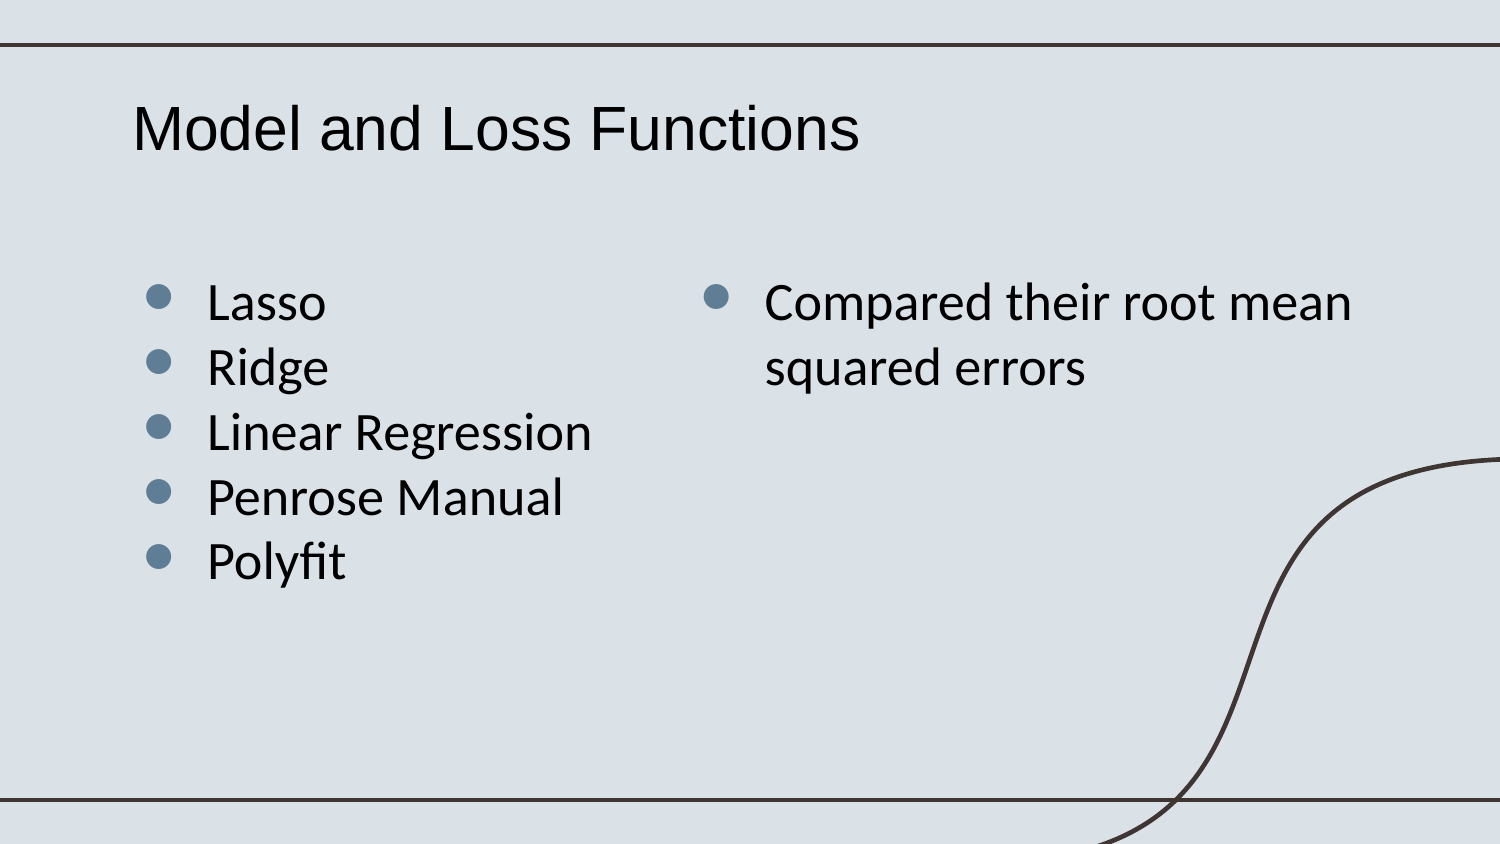

# Model and Loss Functions
Lasso
Ridge
Linear Regression
Penrose Manual
Polyfit
Compared their root mean squared errors